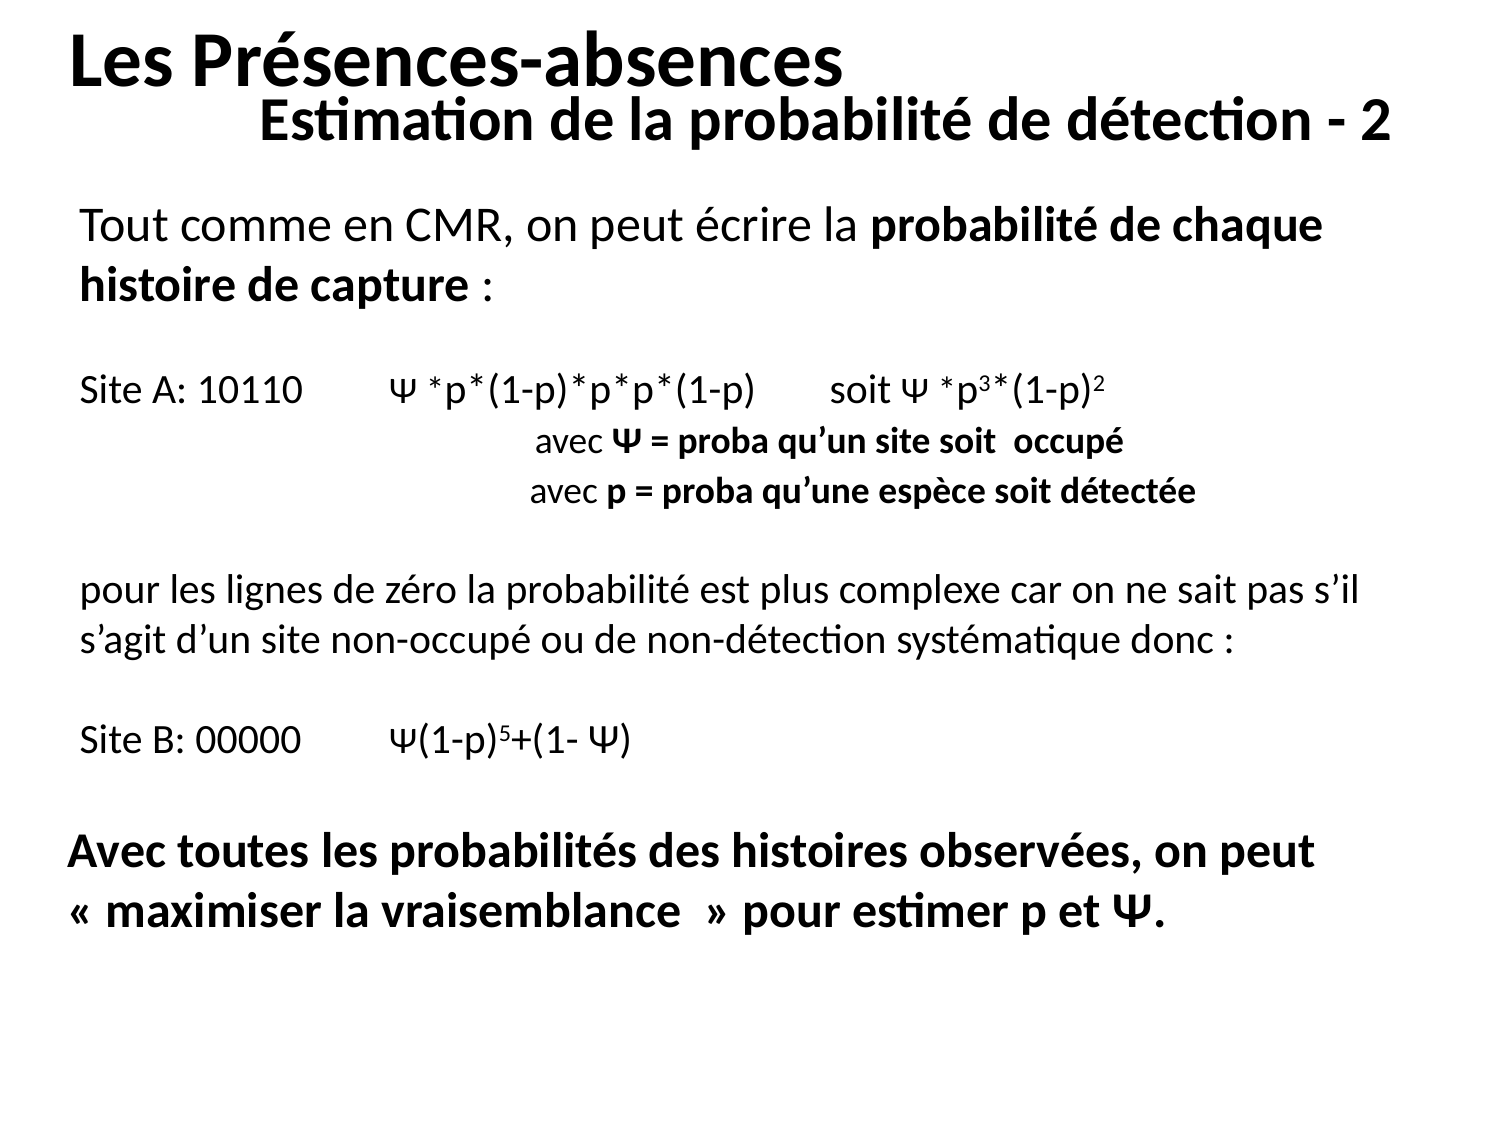

Les Présences-absences
Estimation de la probabilité de détection - 2
Tout comme en CMR, on peut écrire la probabilité de chaque histoire de capture :

Site A: 10110	 Ψ *p*(1-p)*p*p*(1-p)	soit Ψ *p3*(1-p)2
			 avec Ψ = proba qu’un site soit  occupé
			avec p = proba qu’une espèce soit détectée

pour les lignes de zéro la probabilité est plus complexe car on ne sait pas s’il s’agit d’un site non-occupé ou de non-détection systématique donc :

Site B: 00000	 Ψ(1-p)5+(1- Ψ)
Avec toutes les probabilités des histoires observées, on peut « maximiser la vraisemblance  » pour estimer p et Ψ.